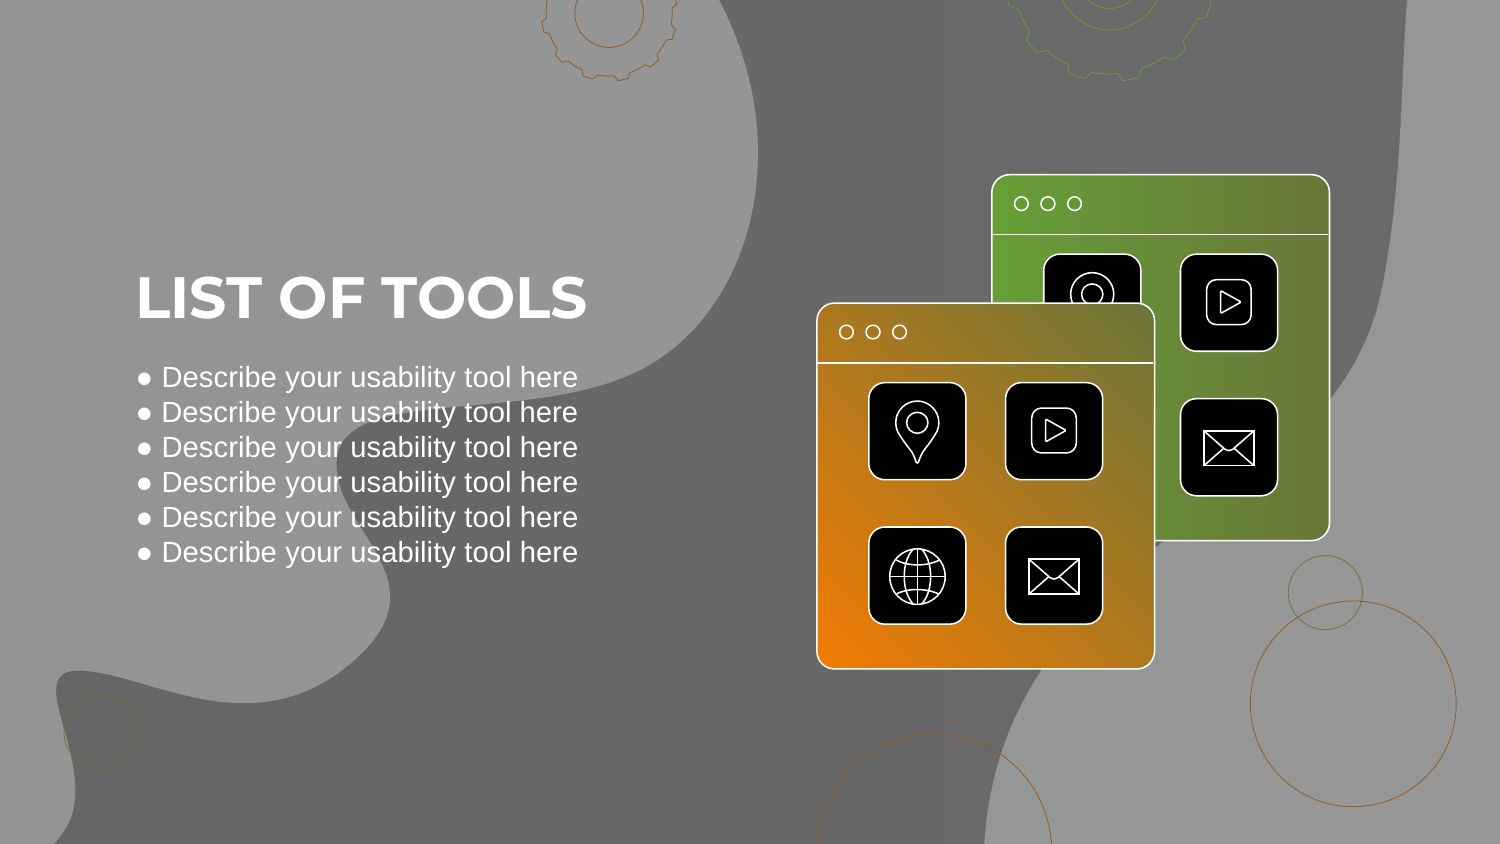

# LIST OF TOOLS

● Describe your usability tool here
● Describe your usability tool here
● Describe your usability tool here
● Describe your usability tool here
● Describe your usability tool here
● Describe your usability tool here